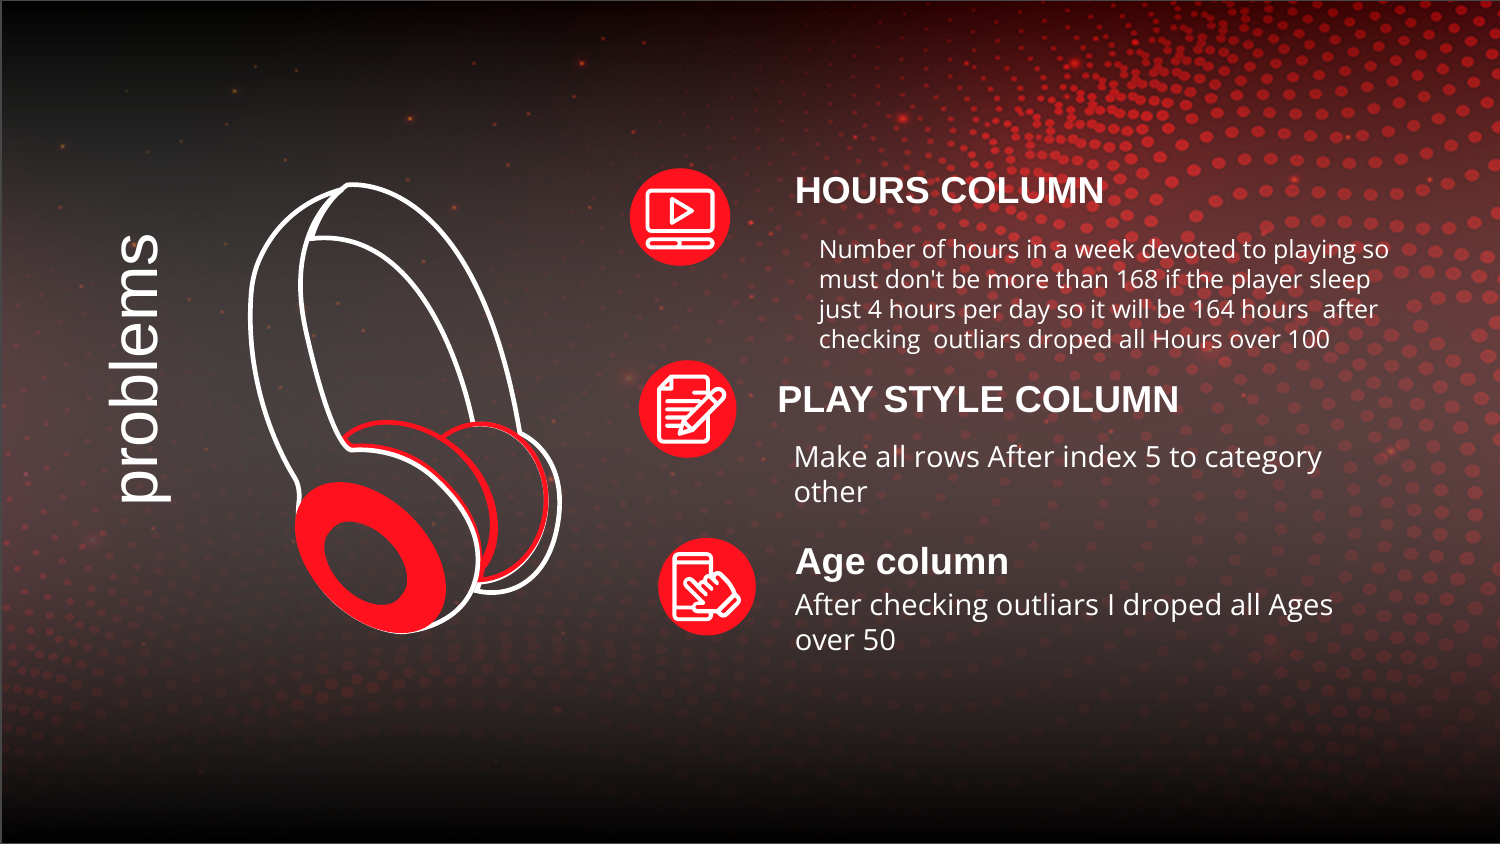

HOURS COLUMN

Number of hours in a week devoted to playing so must don't be more than 168 if the player sleep just 4 hours per day so it will be 164 hours  after checking  outliars droped all Hours over 100
# problems
PLAY STYLE COLUMN

Make all rows After index 5 to category other
Age column

After checking outliars I droped all Ages over 50